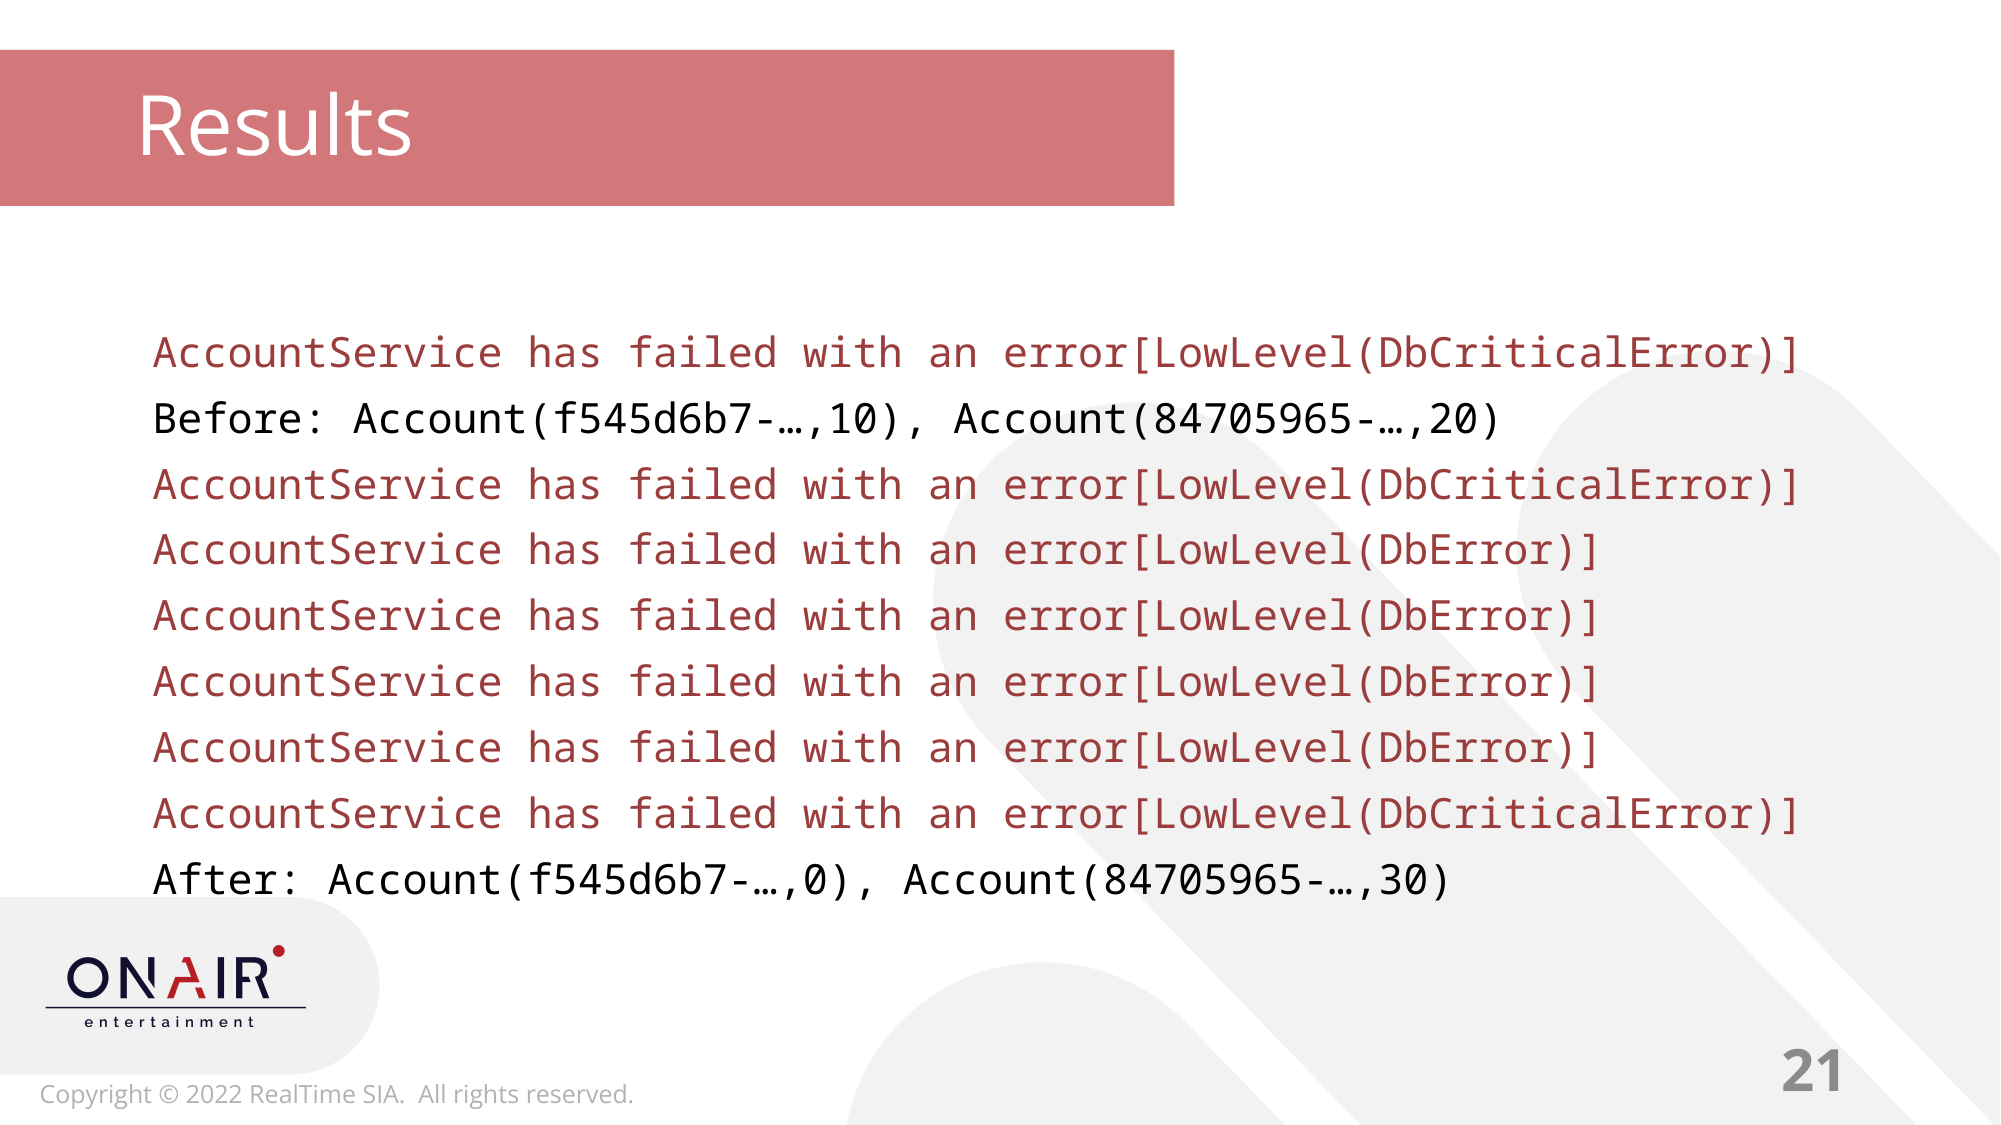

# Results

AccountService has failed with an error[LowLevel(DbCriticalError)]
Before: Account(f545d6b7-…,10), Account(84705965-…,20)
AccountService has failed with an error[LowLevel(DbCriticalError)]
AccountService has failed with an error[LowLevel(DbError)]
AccountService has failed with an error[LowLevel(DbError)]
AccountService has failed with an error[LowLevel(DbError)]
AccountService has failed with an error[LowLevel(DbError)]
AccountService has failed with an error[LowLevel(DbCriticalError)]
After: Account(f545d6b7-…,0), Account(84705965-…,30)
21
Copyright © 2022 RealTime SIA.  All rights reserved.